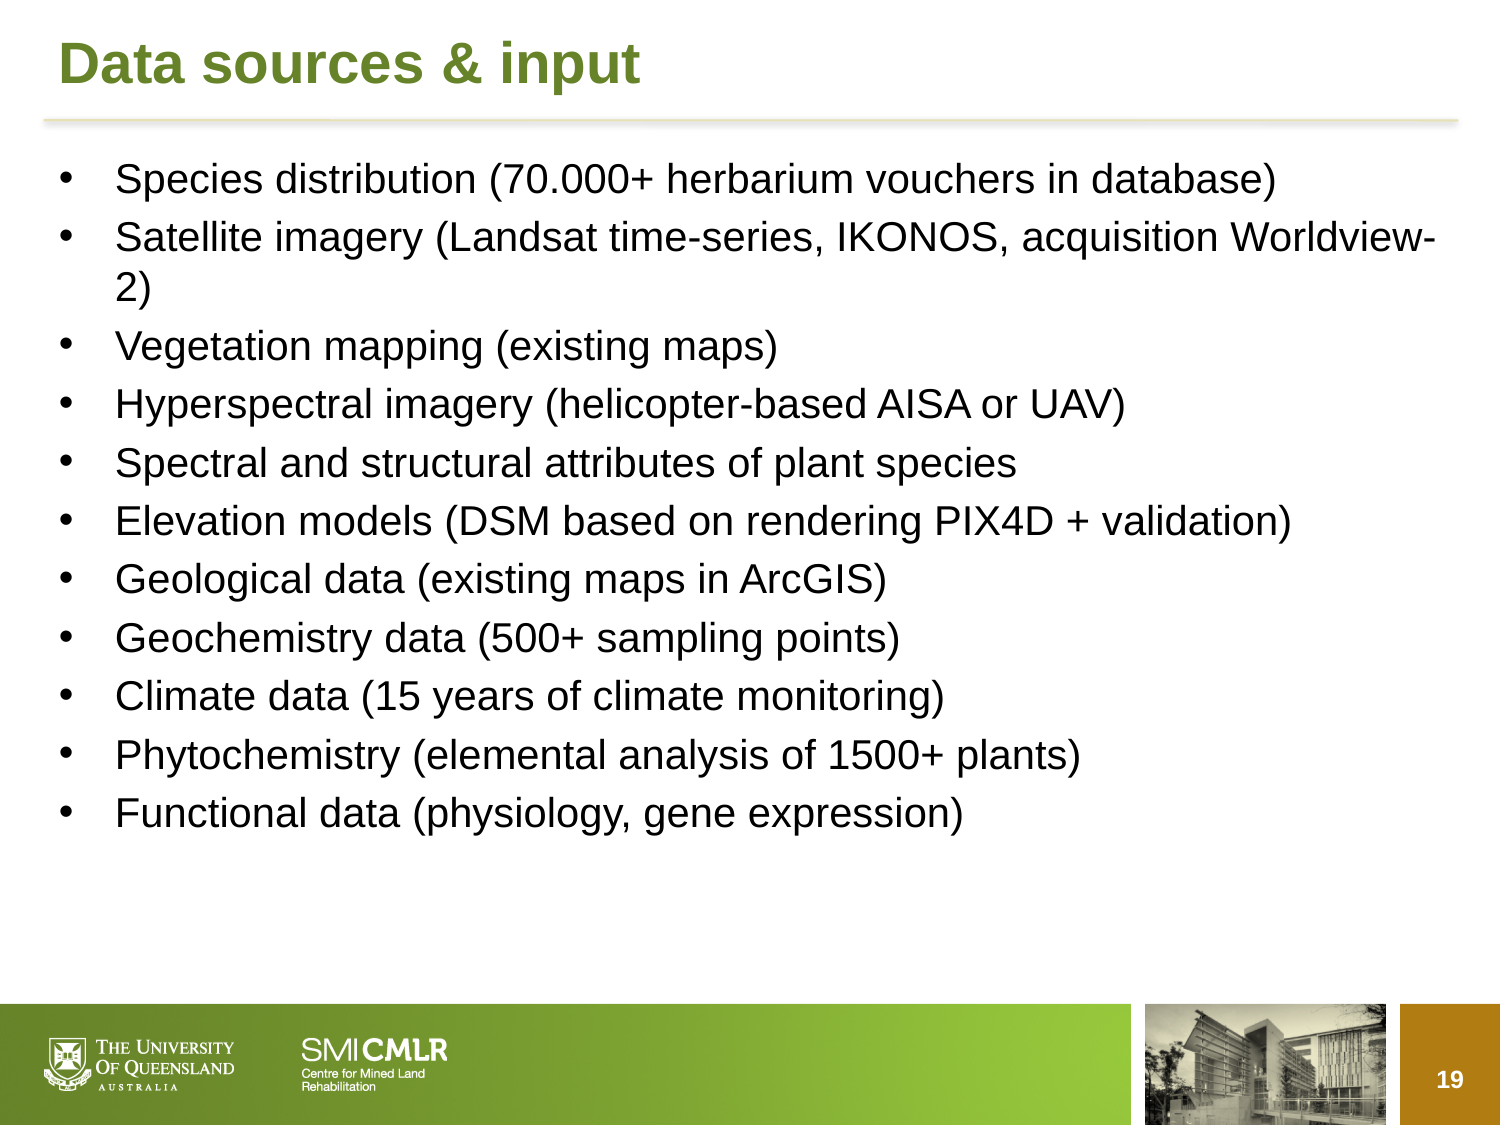

# Data sources & input
Species distribution (70.000+ herbarium vouchers in database)
Satellite imagery (Landsat time-series, IKONOS, acquisition Worldview-2)
Vegetation mapping (existing maps)
Hyperspectral imagery (helicopter-based AISA or UAV)
Spectral and structural attributes of plant species
Elevation models (DSM based on rendering PIX4D + validation)
Geological data (existing maps in ArcGIS)
Geochemistry data (500+ sampling points)
Climate data (15 years of climate monitoring)
Phytochemistry (elemental analysis of 1500+ plants)
Functional data (physiology, gene expression)